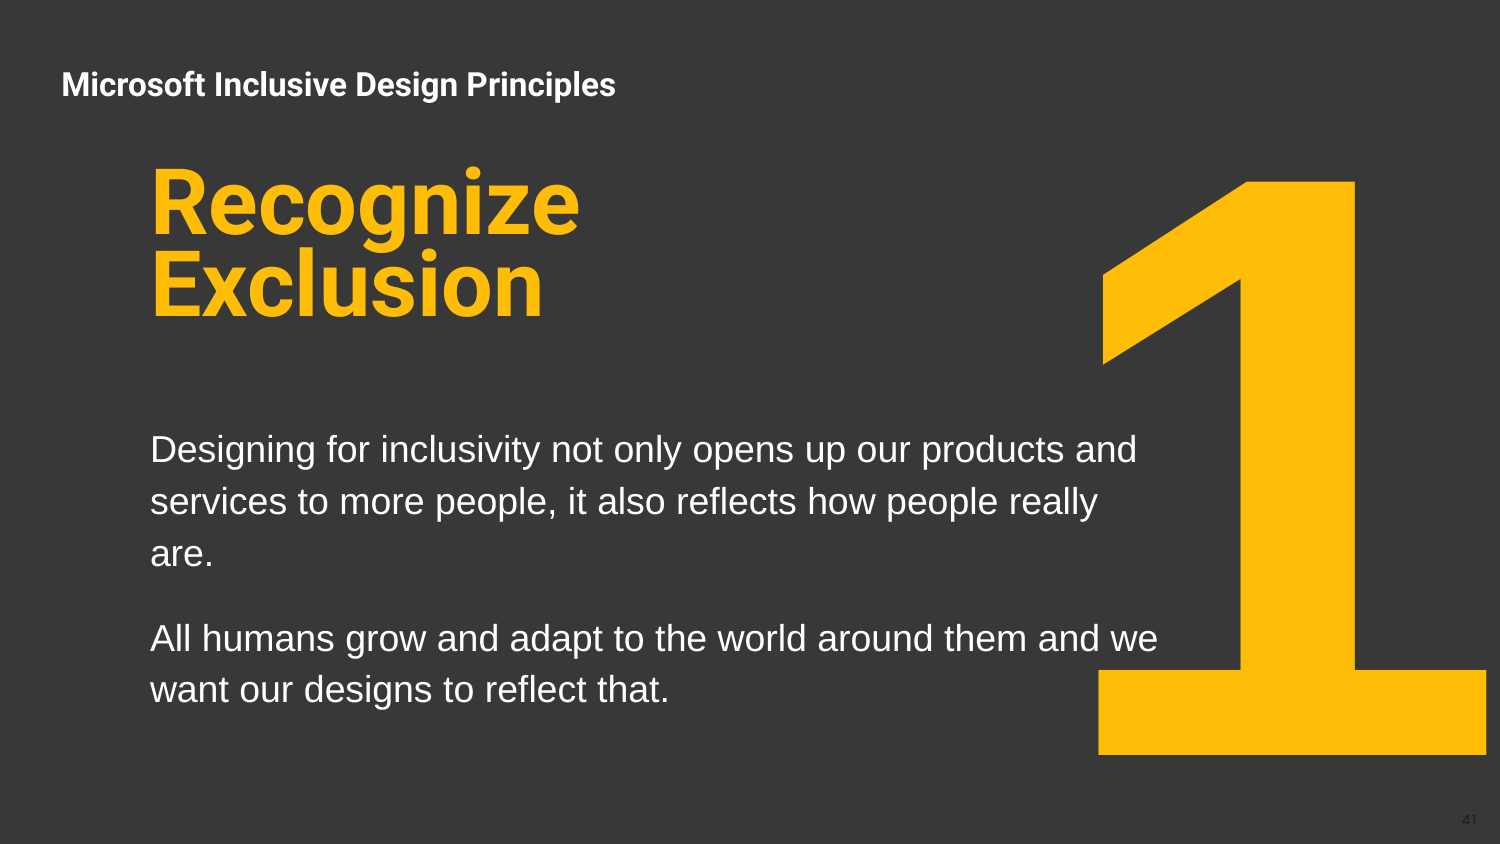

1
# Microsoft Inclusive Design Principles
Recognize
Exclusion
Designing for inclusivity not only opens up our products and services to more people, it also reflects how people really are.
All humans grow and adapt to the world around them and we want our designs to reflect that.